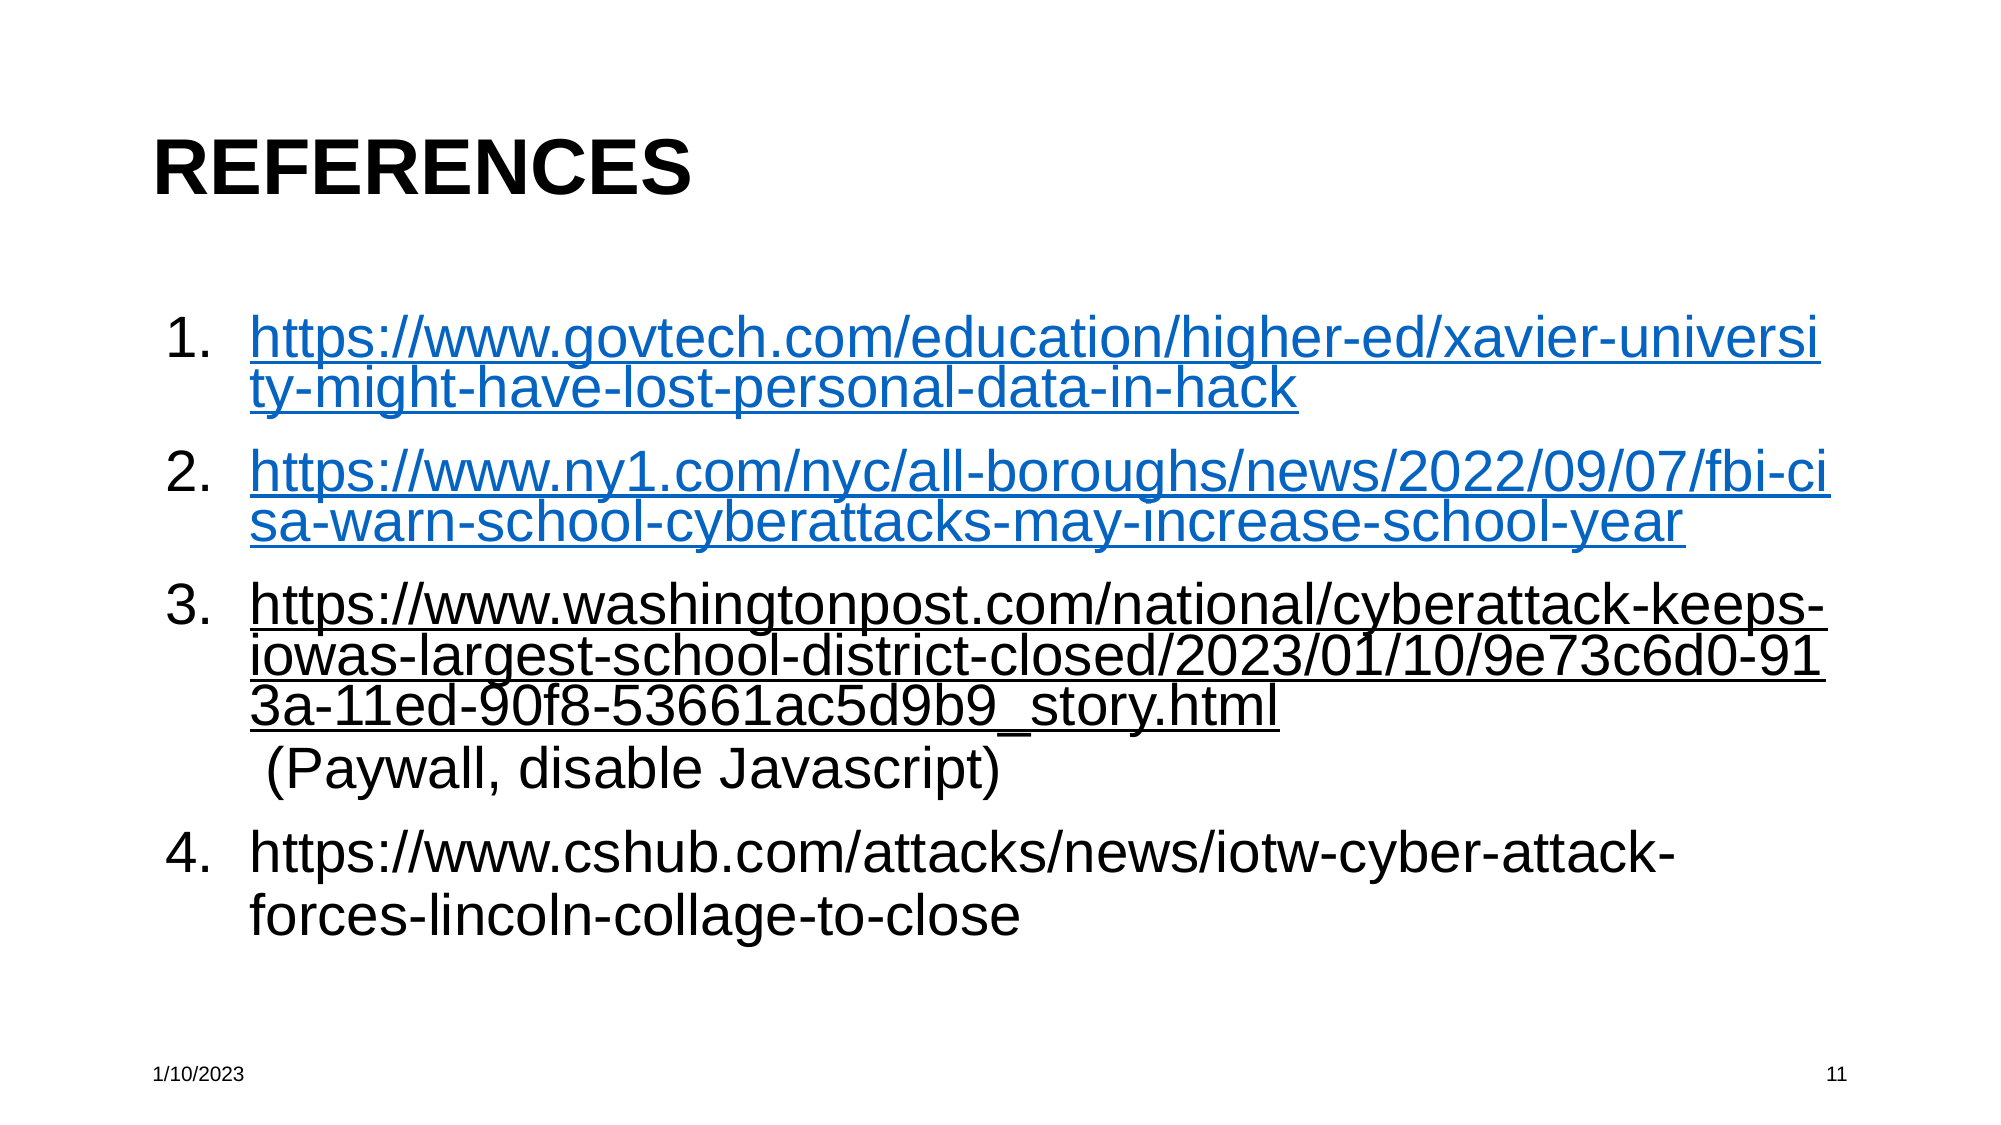

# References
https://www.govtech.com/education/higher-ed/xavier-university-might-have-lost-personal-data-in-hack
https://www.ny1.com/nyc/all-boroughs/news/2022/09/07/fbi-cisa-warn-school-cyberattacks-may-increase-school-year
https://www.washingtonpost.com/national/cyberattack-keeps-iowas-largest-school-district-closed/2023/01/10/9e73c6d0-913a-11ed-90f8-53661ac5d9b9_story.html (Paywall, disable Javascript)
https://www.cshub.com/attacks/news/iotw-cyber-attack-forces-lincoln-collage-to-close

1/10/2023
11